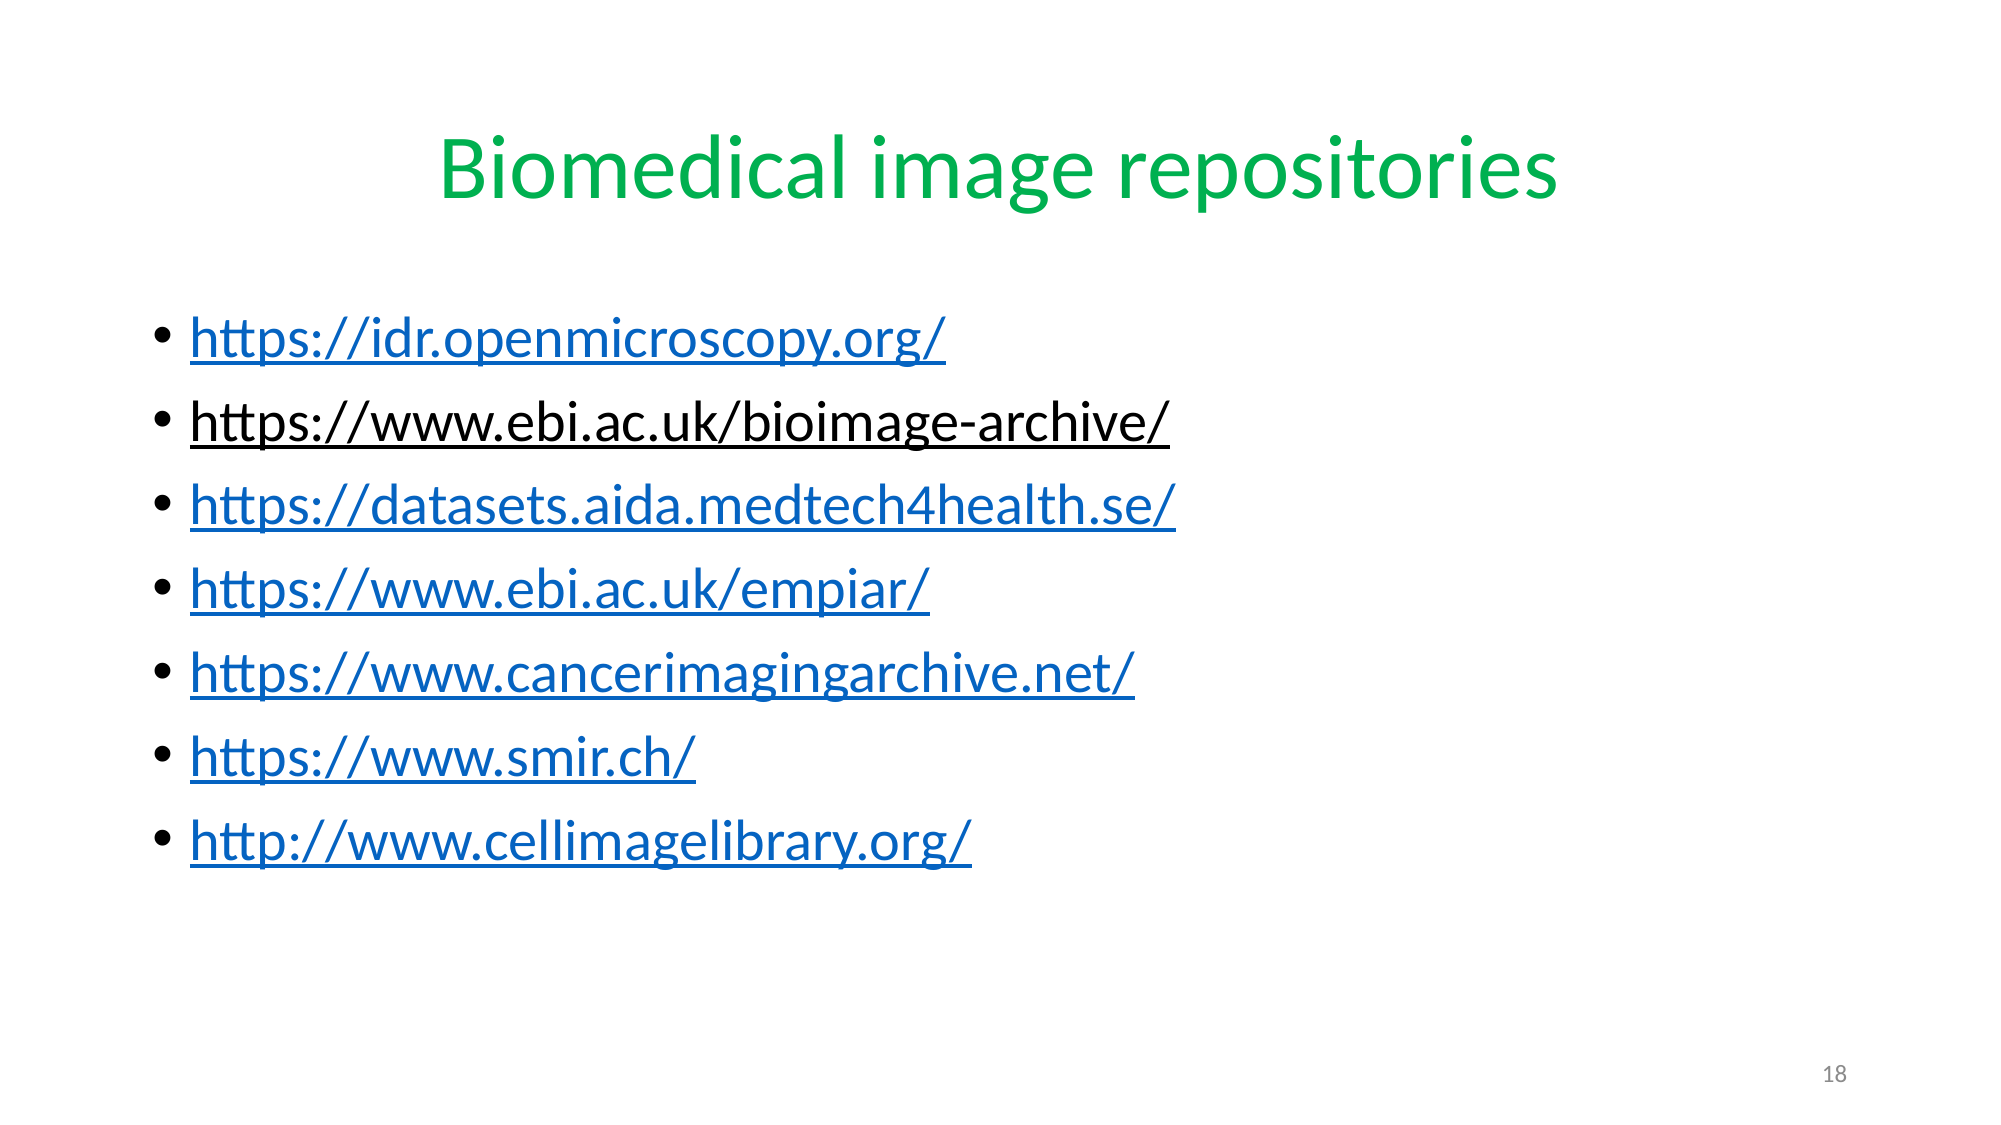

# Biomedical image repositories
https://idr.openmicroscopy.org/
https://www.ebi.ac.uk/bioimage-archive/
https://datasets.aida.medtech4health.se/
https://www.ebi.ac.uk/empiar/
https://www.cancerimagingarchive.net/
https://www.smir.ch/
http://www.cellimagelibrary.org/

18